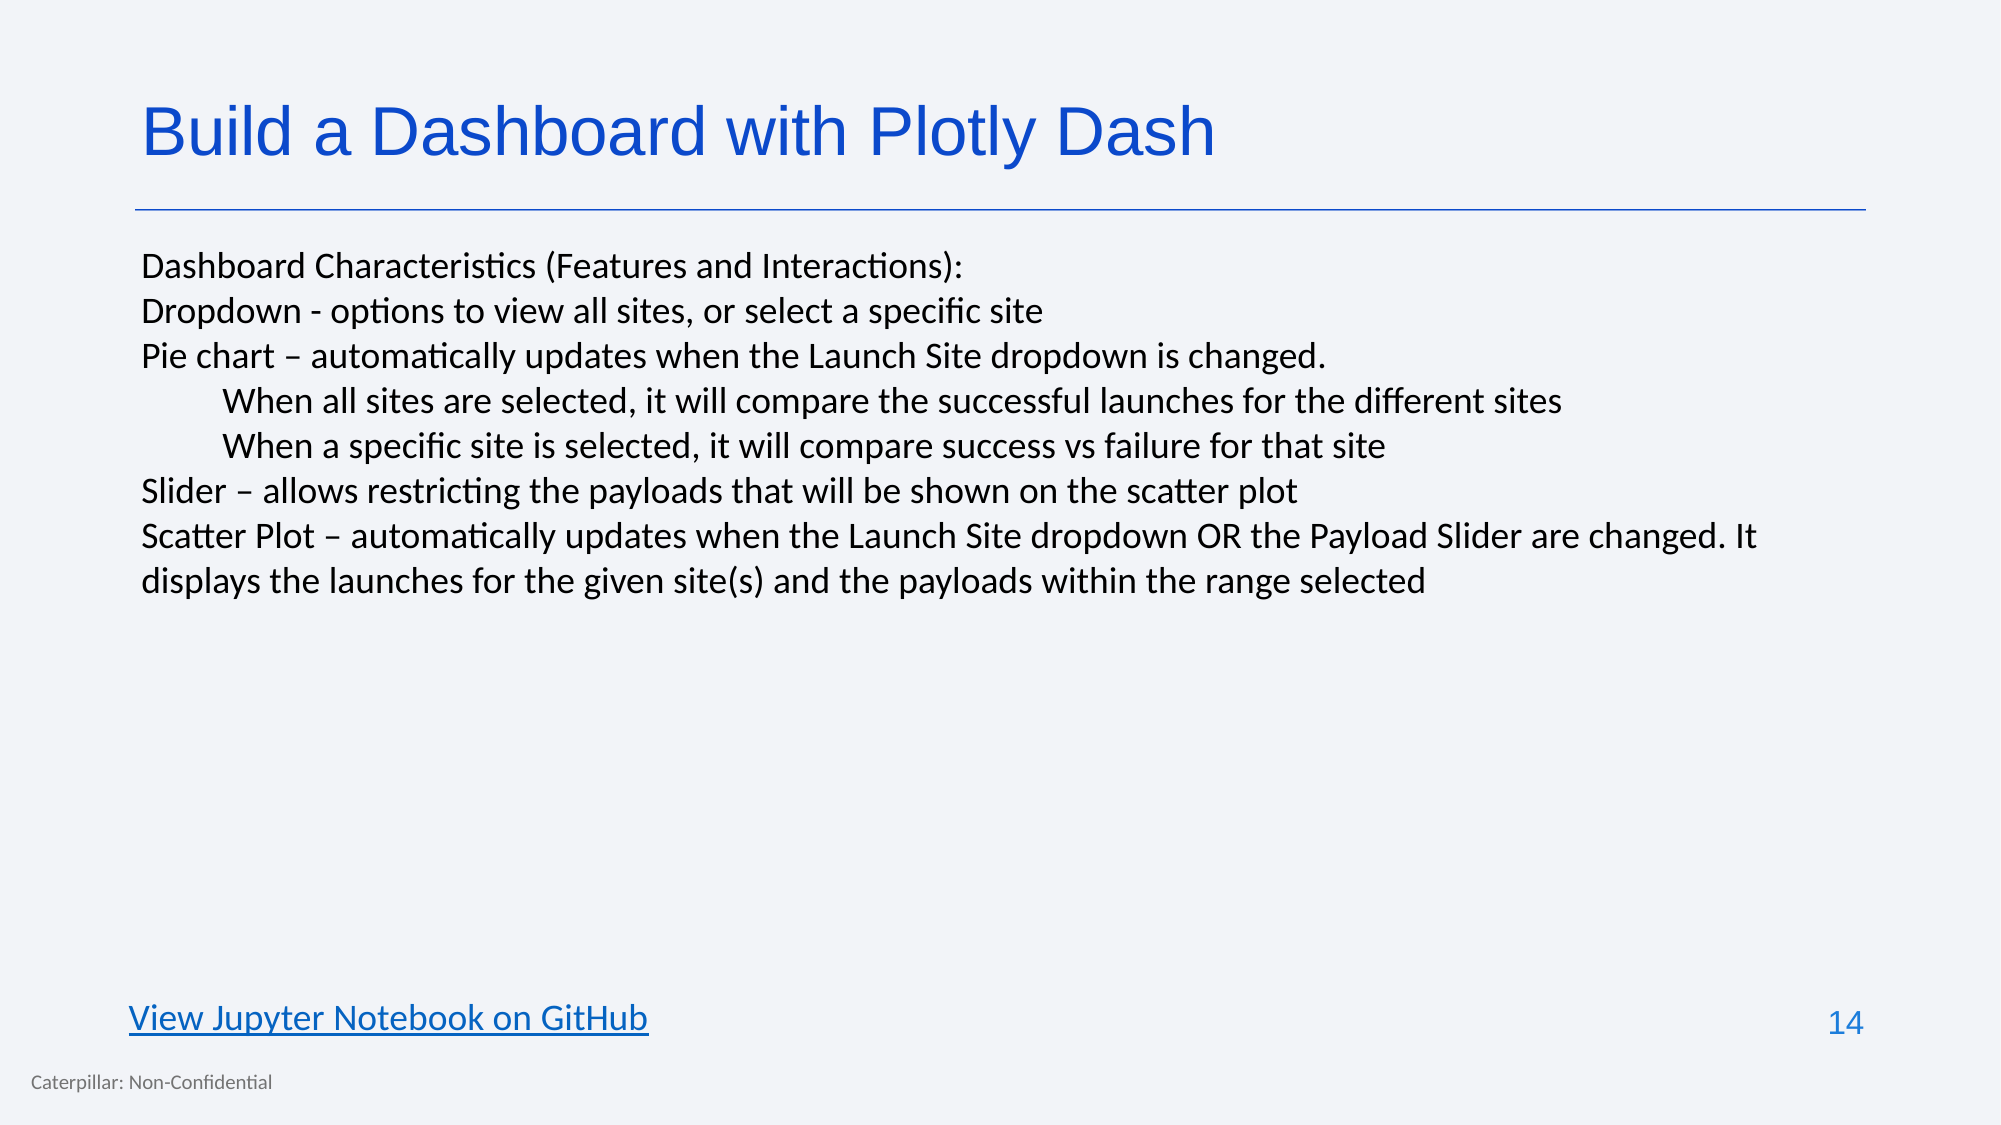

Build a Dashboard with Plotly Dash
Dashboard Characteristics (Features and Interactions):
Dropdown - options to view all sites, or select a specific site
Pie chart – automatically updates when the Launch Site dropdown is changed.
When all sites are selected, it will compare the successful launches for the different sites
When a specific site is selected, it will compare success vs failure for that site
Slider – allows restricting the payloads that will be shown on the scatter plot
Scatter Plot – automatically updates when the Launch Site dropdown OR the Payload Slider are changed. It displays the launches for the given site(s) and the payloads within the range selected
View Jupyter Notebook on GitHub
14